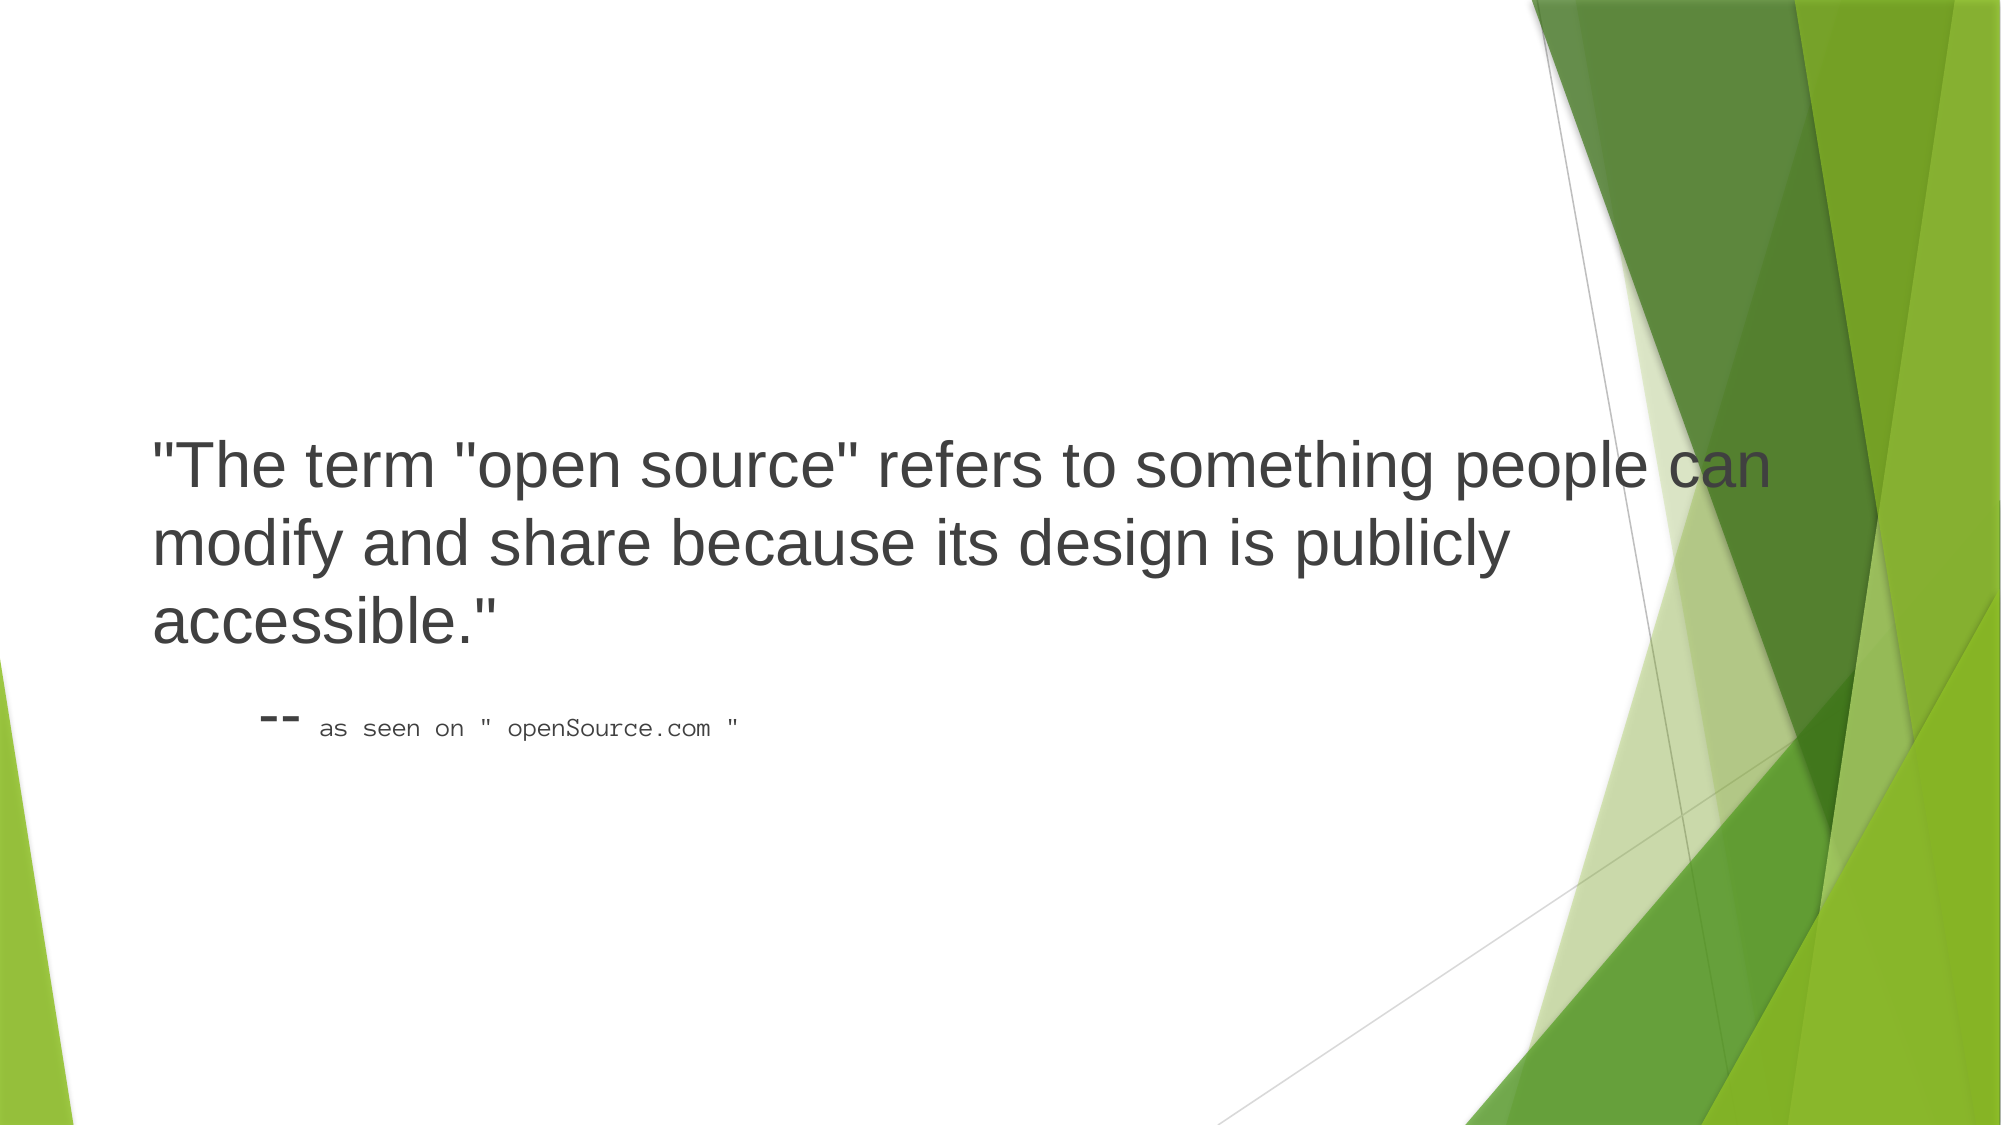

"The term "open source" refers to something people can modify and share because its design is publicly accessible."
				-- as seen on " openSource.com "